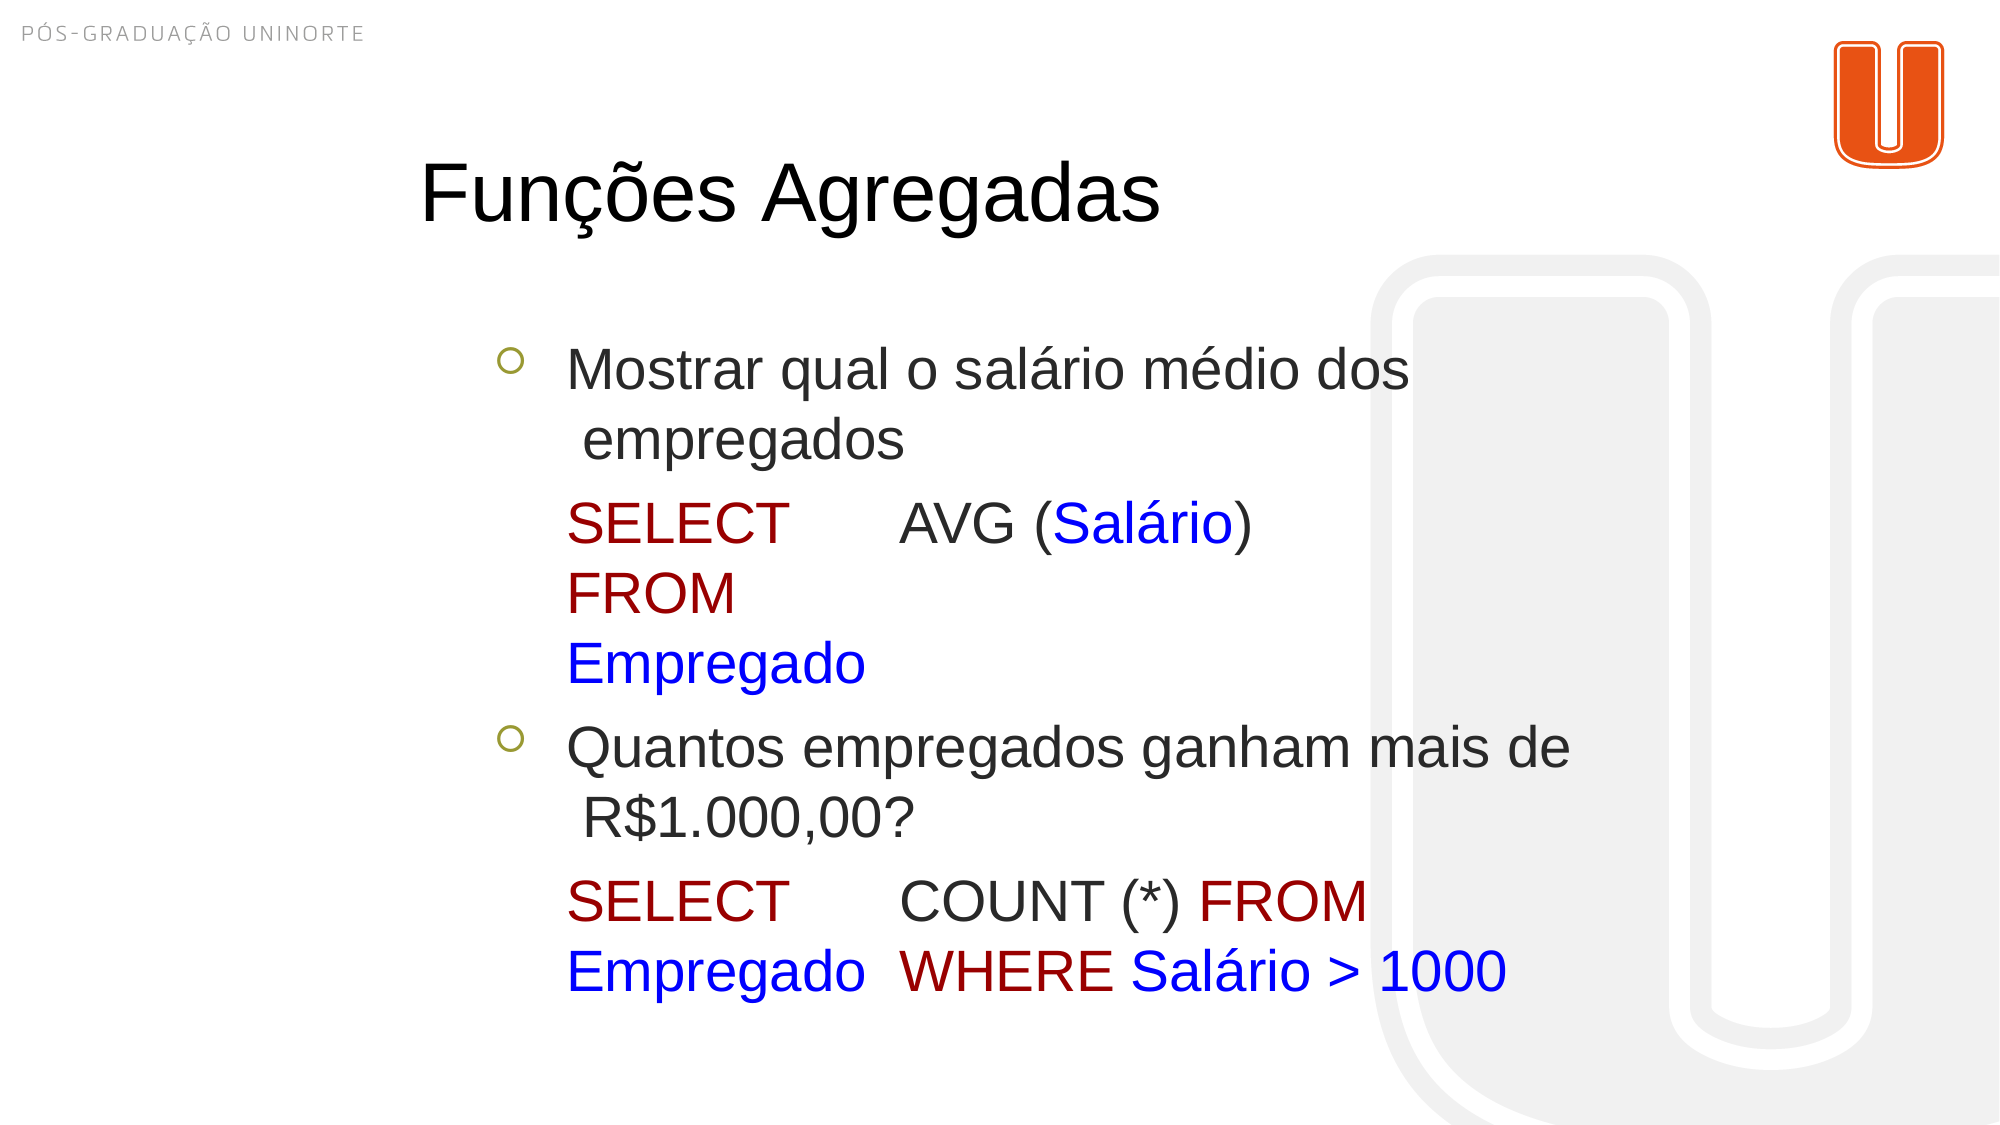

# Funções Agregadas
Mostrar qual o salário médio dos  empregados
SELECT	AVG (Salário) FROM
Empregado
Quantos empregados ganham mais de  R$1.000,00?
SELECT	COUNT (*) FROM Empregado  WHERE Salário > 1000